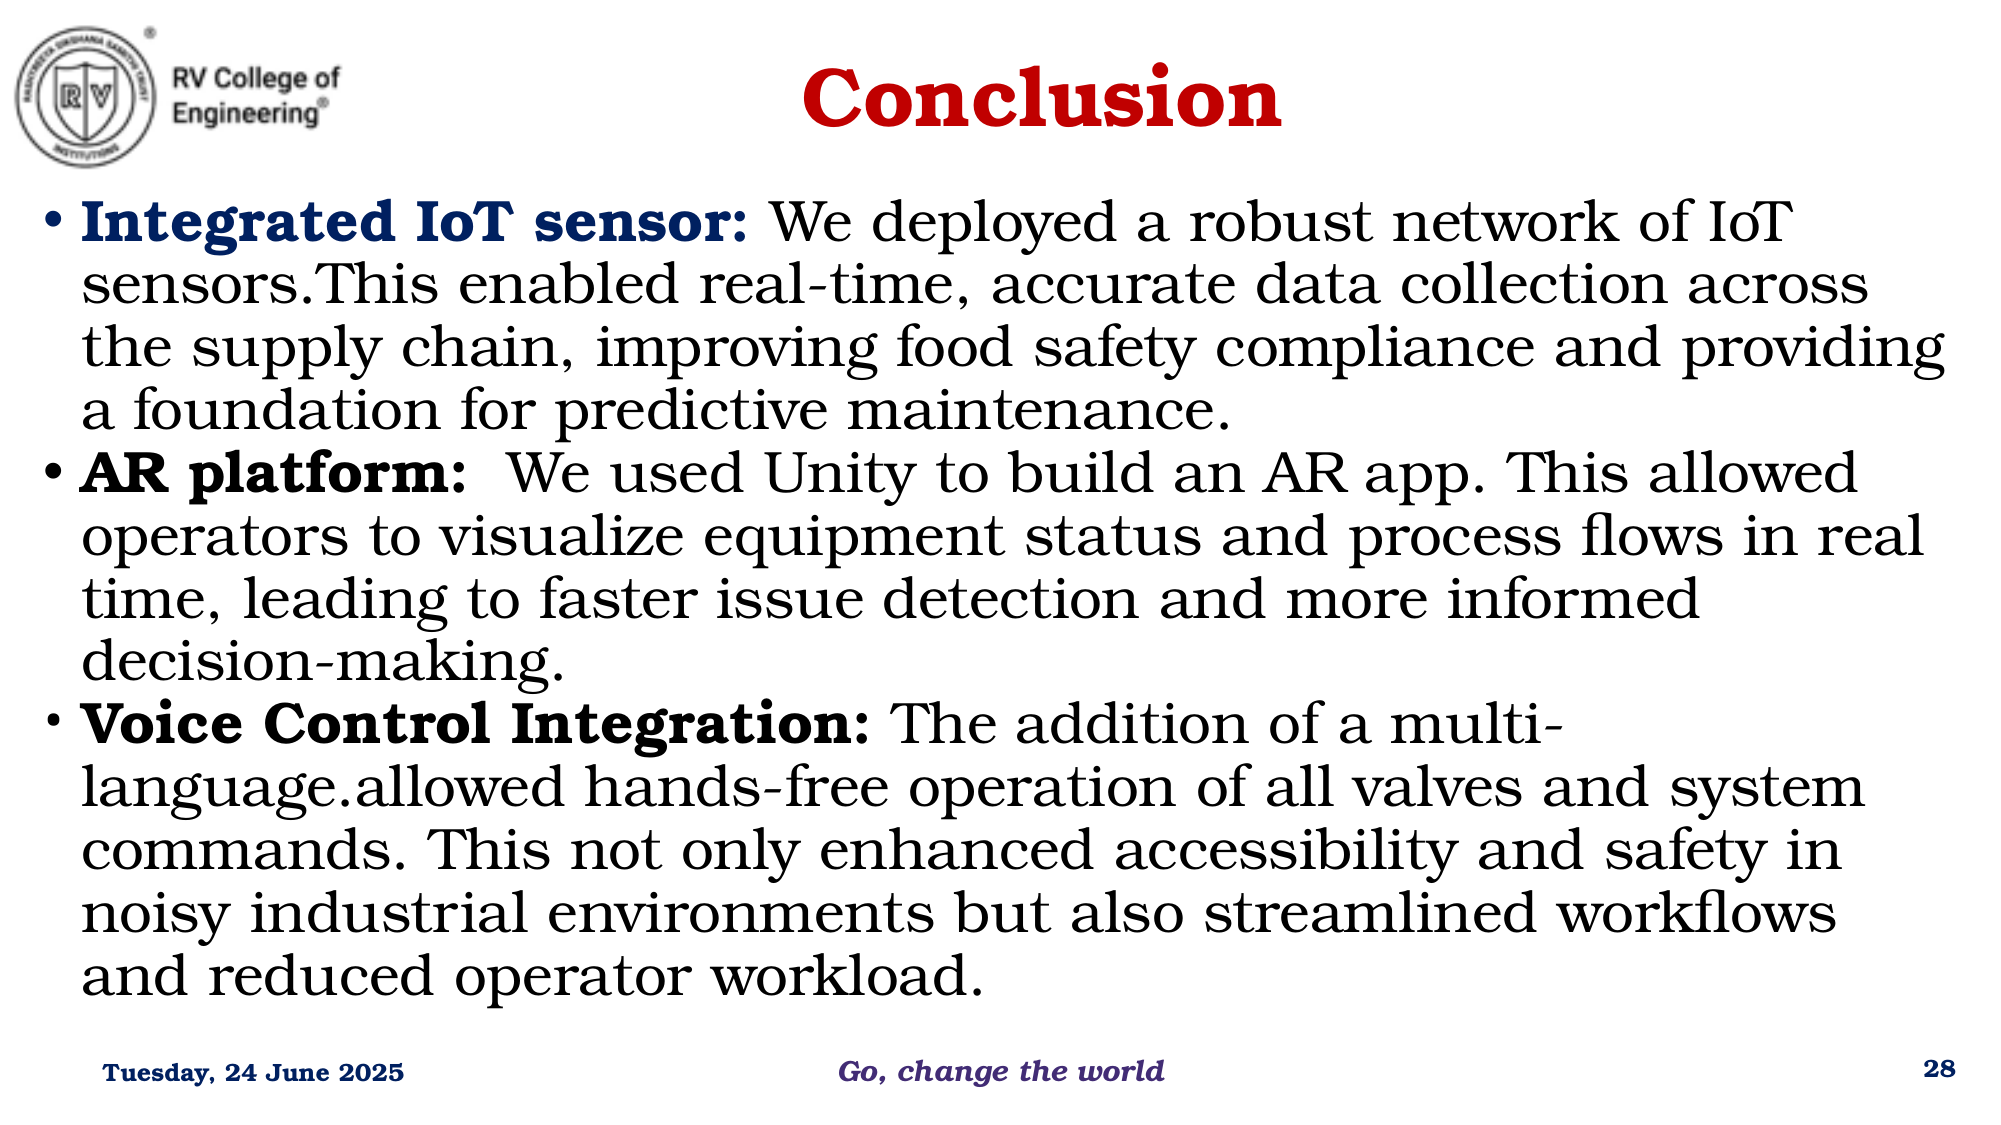

Conclusion
Integrated IoT sensor: We deployed a robust network of IoT sensors.This enabled real-time, accurate data collection across the supply chain, improving food safety compliance and providing a foundation for predictive maintenance.
AR platform:  We used Unity to build an AR app. This allowed operators to visualize equipment status and process flows in real time, leading to faster issue detection and more informed decision-making.
Voice Control Integration: The addition of a multi-language.allowed hands-free operation of all valves and system commands. This not only enhanced accessibility and safety in noisy industrial environments but also streamlined workflows and reduced operator workload.
Tuesday, 24 June 2025
28